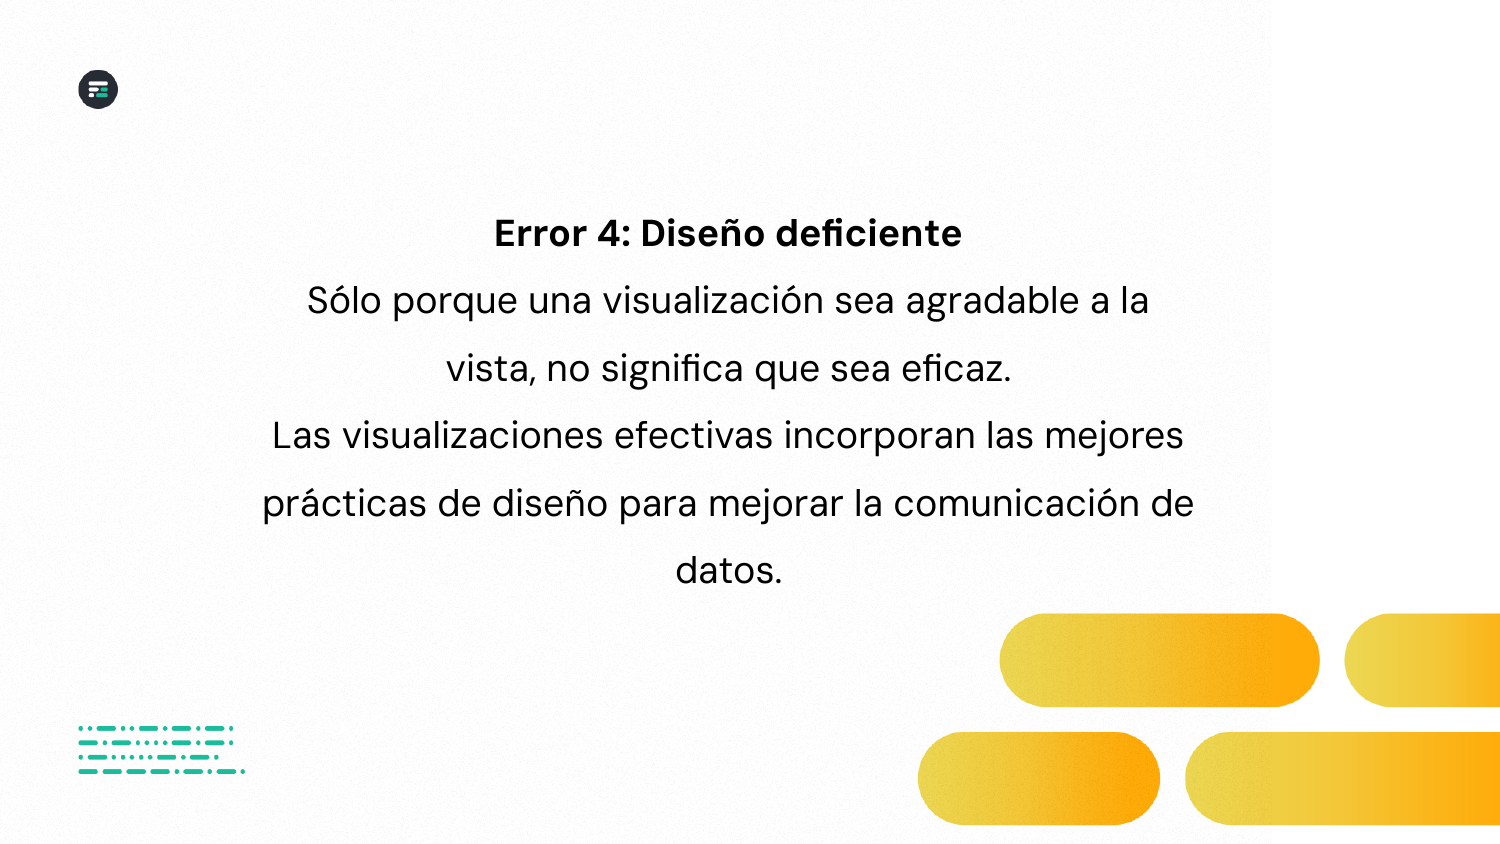

Error 4: Diseño deficiente
Sólo porque una visualización sea agradable a la vista, no significa que sea eficaz.
Las visualizaciones efectivas incorporan las mejores prácticas de diseño para mejorar la comunicación de datos.